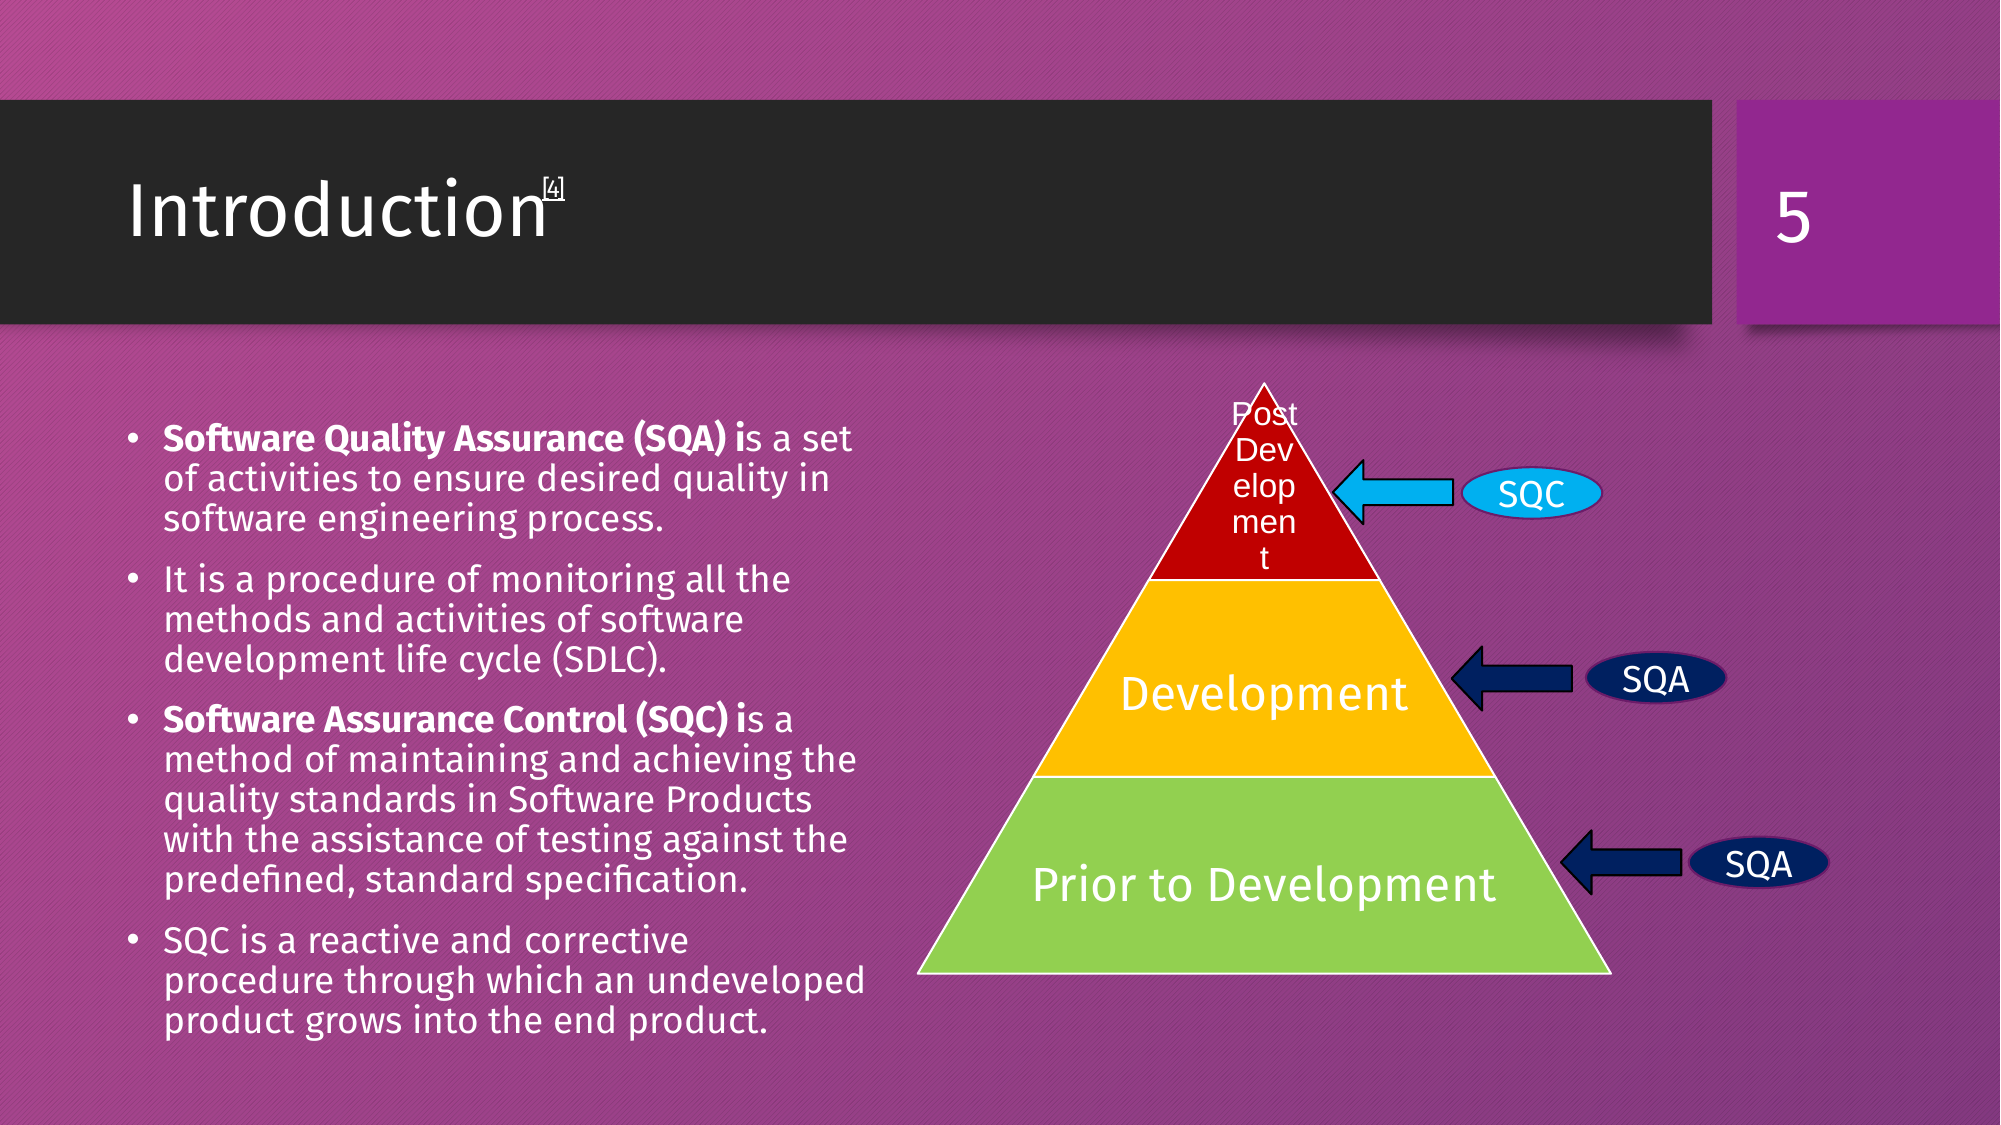

5
# Introduction
[4]
Post Development
Development
Prior to Development
Software Quality Assurance (SQA) is a set of activities to ensure desired quality in software engineering process.
It is a procedure of monitoring all the methods and activities of software development life cycle (SDLC).
Software Assurance Control (SQC) is a method of maintaining and achieving the quality standards in Software Products with the assistance of testing against the predefined, standard specification.
SQC is a reactive and corrective procedure through which an undeveloped product grows into the end product.

SQC

SQA

SQA